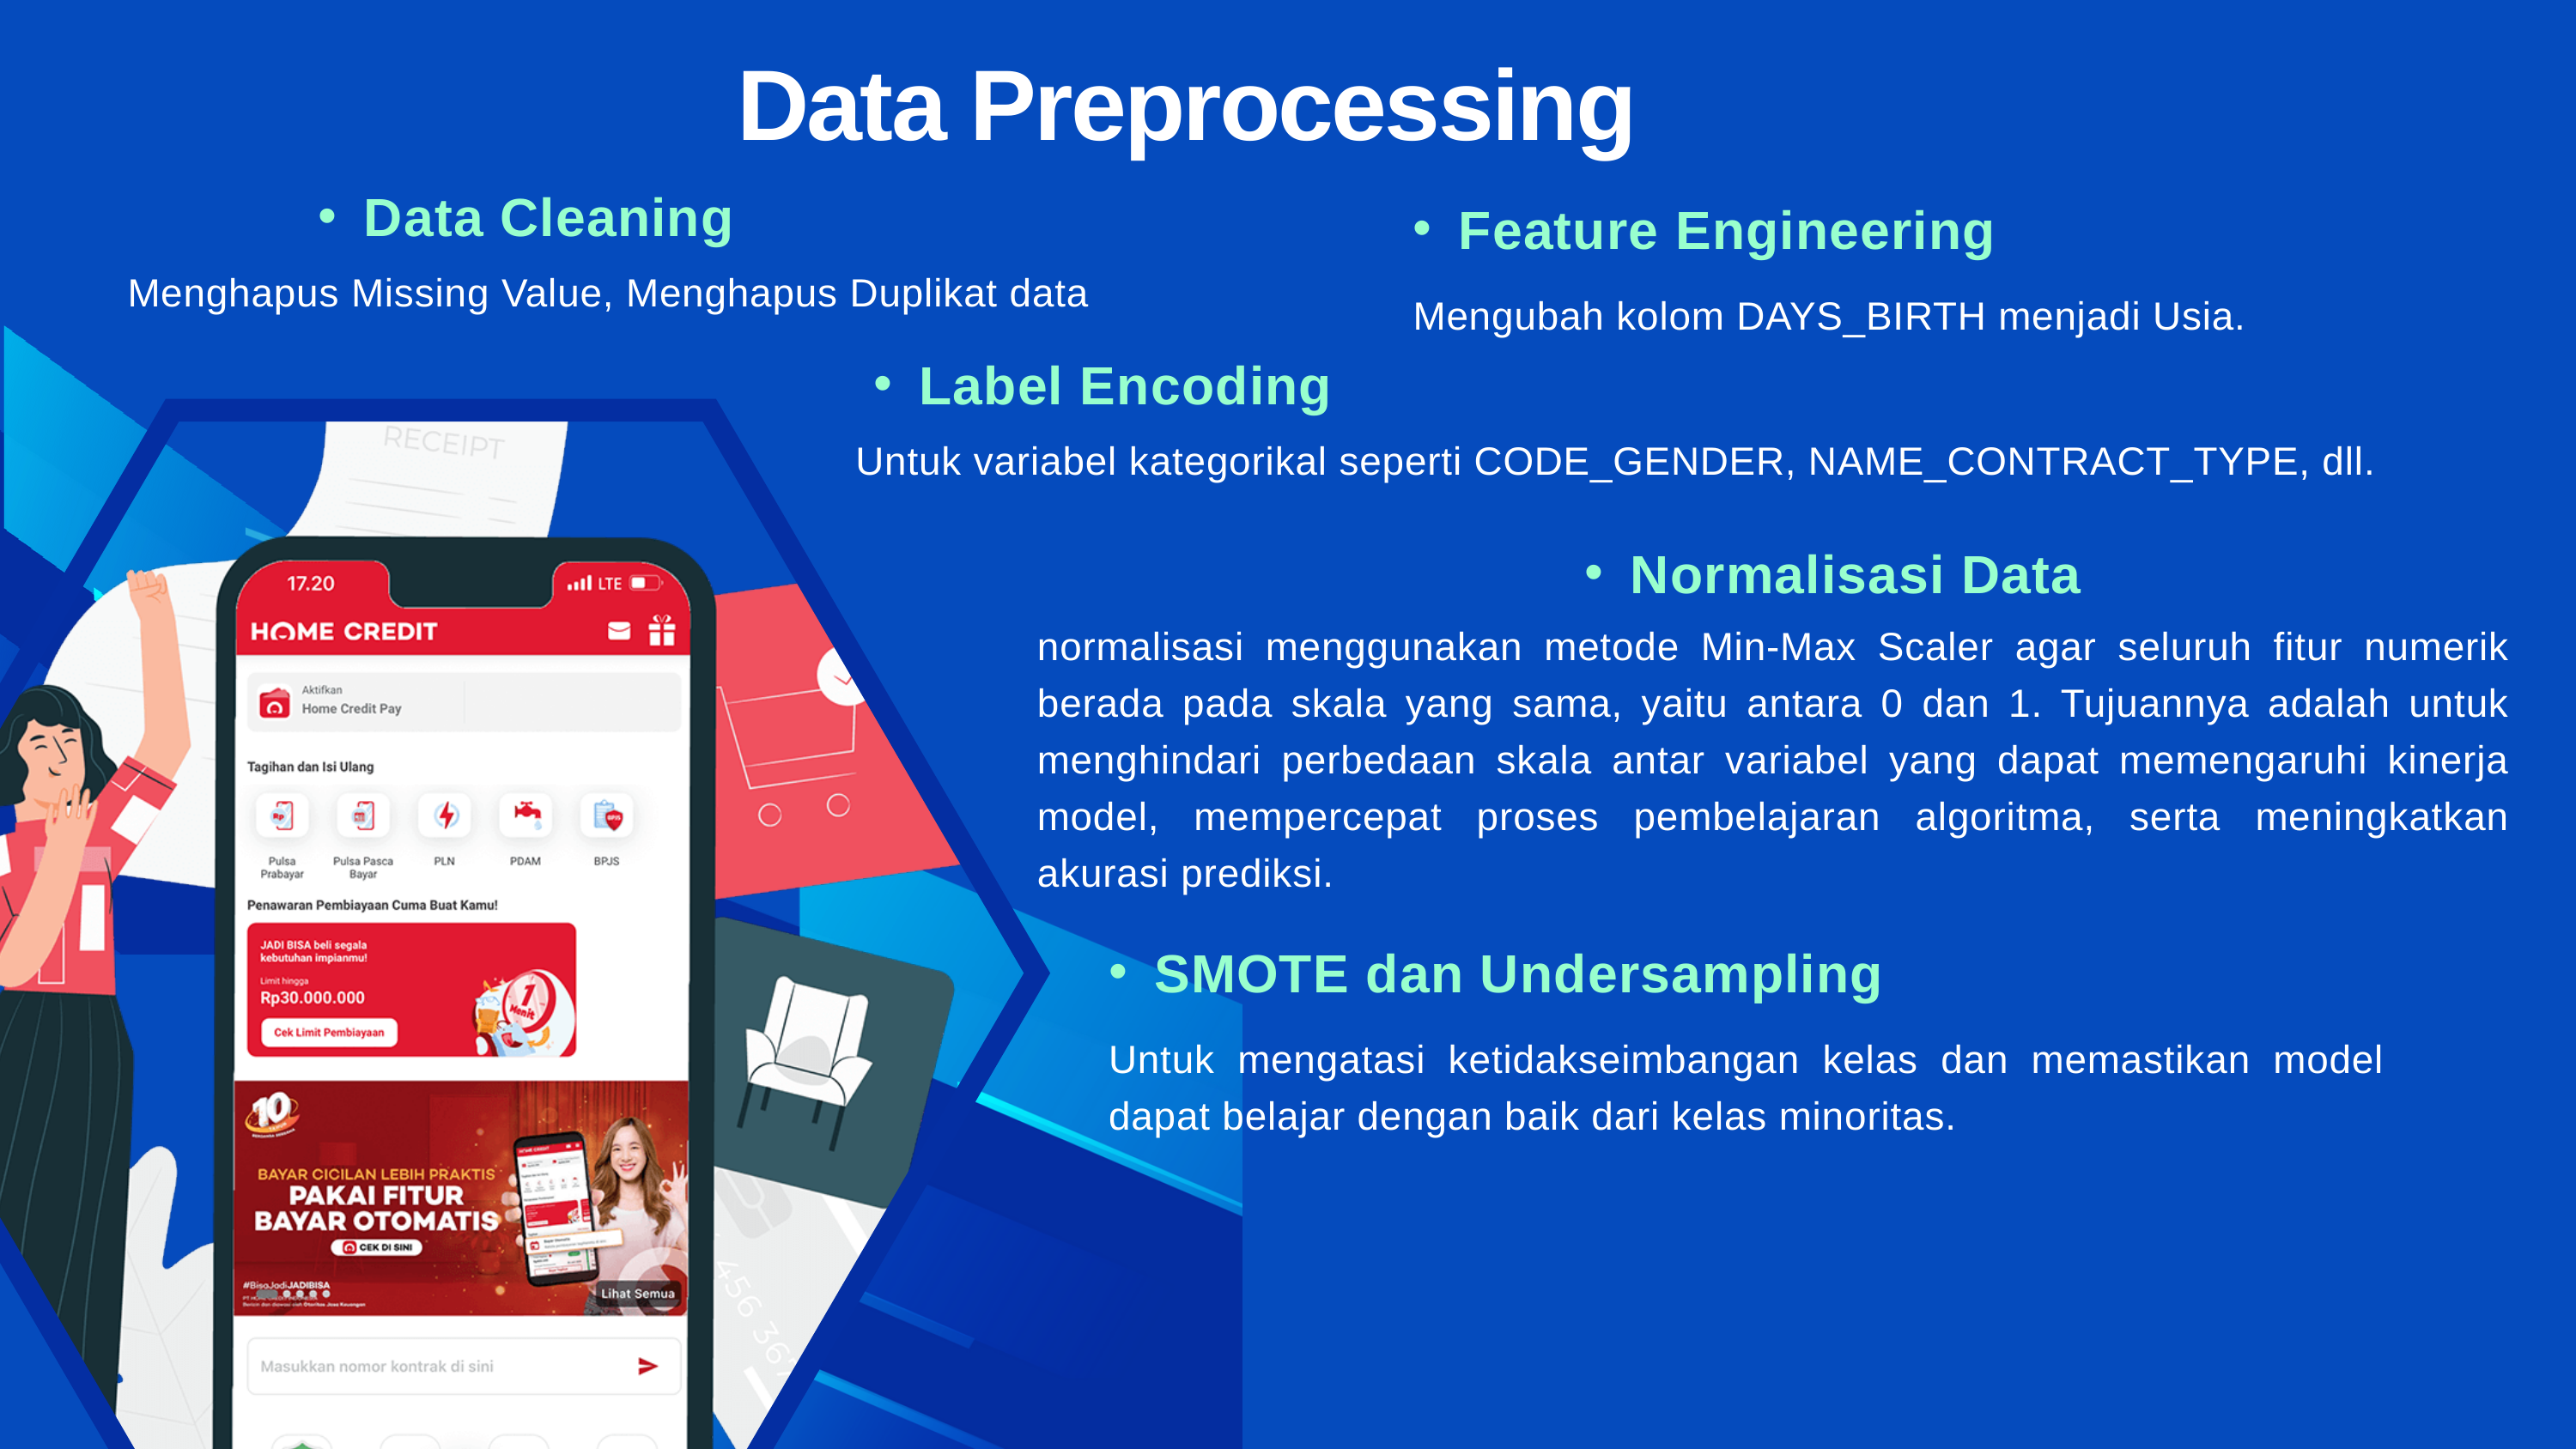

Data Preprocessing

Data Cleaning
Feature Engineering
Menghapus Missing Value, Menghapus Duplikat data
Mengubah kolom DAYS_BIRTH menjadi Usia.
Label Encoding

Untuk variabel kategorikal seperti CODE_GENDER, NAME_CONTRACT_TYPE, dll.

Normalisasi Data
normalisasi menggunakan metode Min-Max Scaler agar seluruh fitur numerik berada pada skala yang sama, yaitu antara 0 dan 1. Tujuannya adalah untuk menghindari perbedaan skala antar variabel yang dapat memengaruhi kinerja model, mempercepat proses pembelajaran algoritma, serta meningkatkan akurasi prediksi.
SMOTE dan Undersampling
Untuk mengatasi ketidakseimbangan kelas dan memastikan model dapat belajar dengan baik dari kelas minoritas.